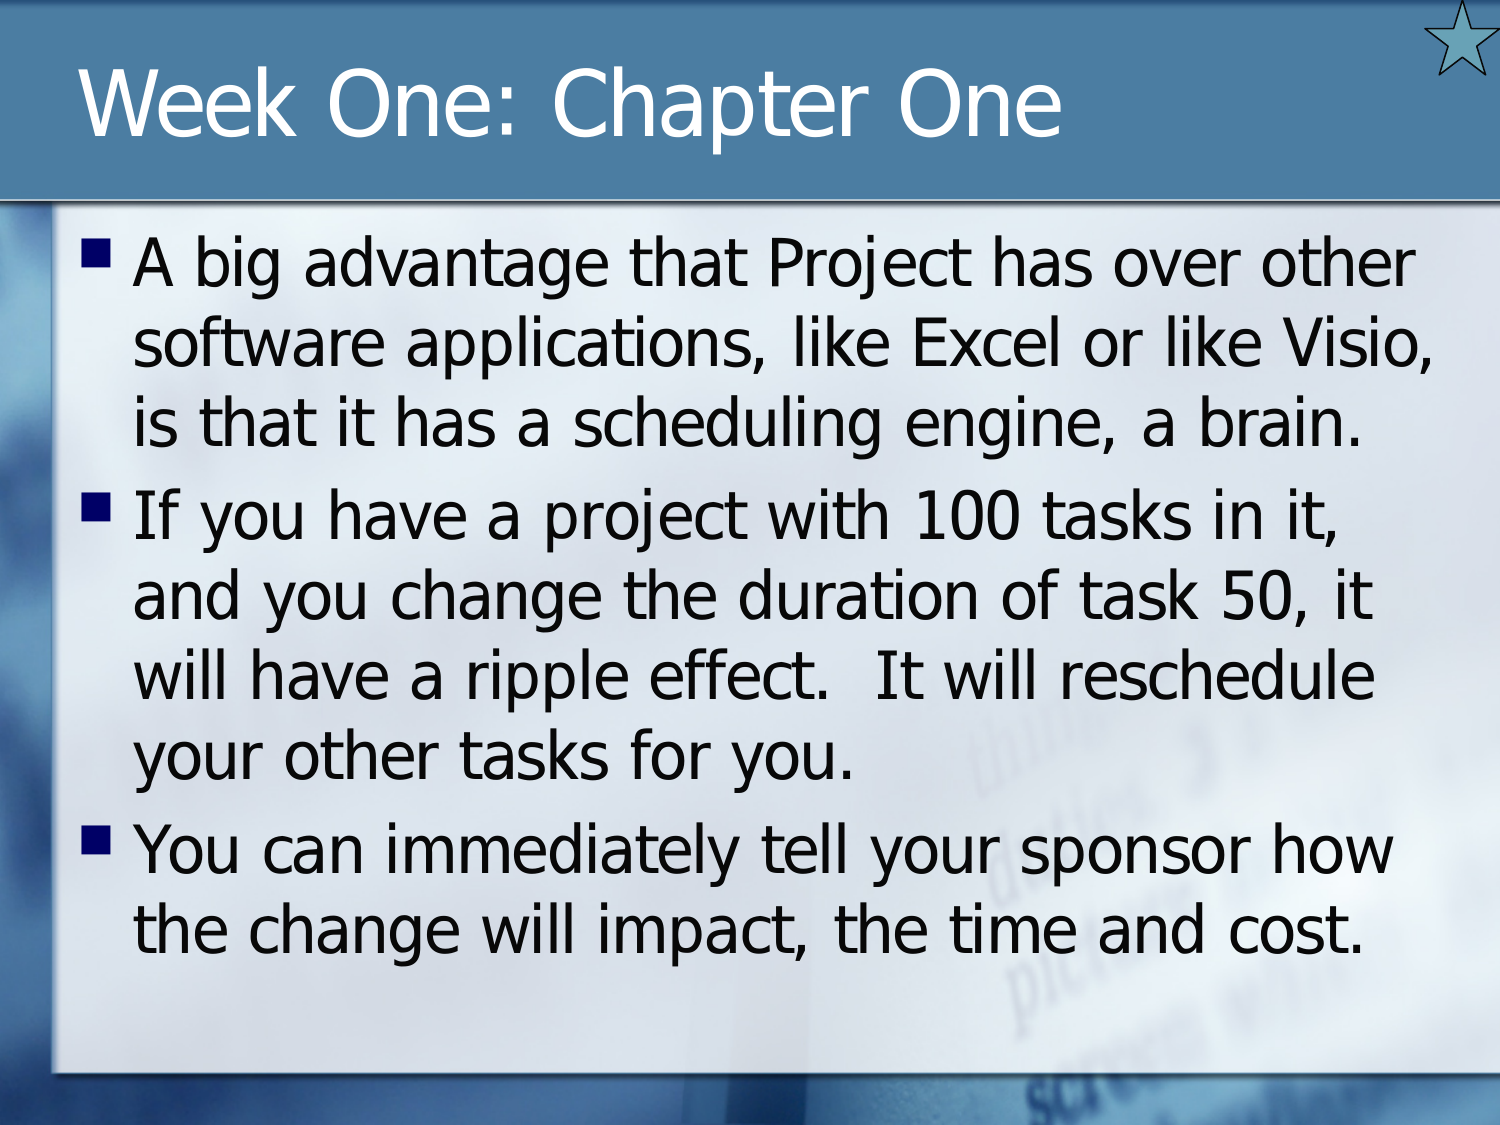

# Week One: Chapter One
A big advantage that Project has over other software applications, like Excel or like Visio, is that it has a scheduling engine, a brain.
If you have a project with 100 tasks in it, and you change the duration of task 50, it will have a ripple effect.  It will reschedule your other tasks for you.
You can immediately tell your sponsor how the change will impact, the time and cost.